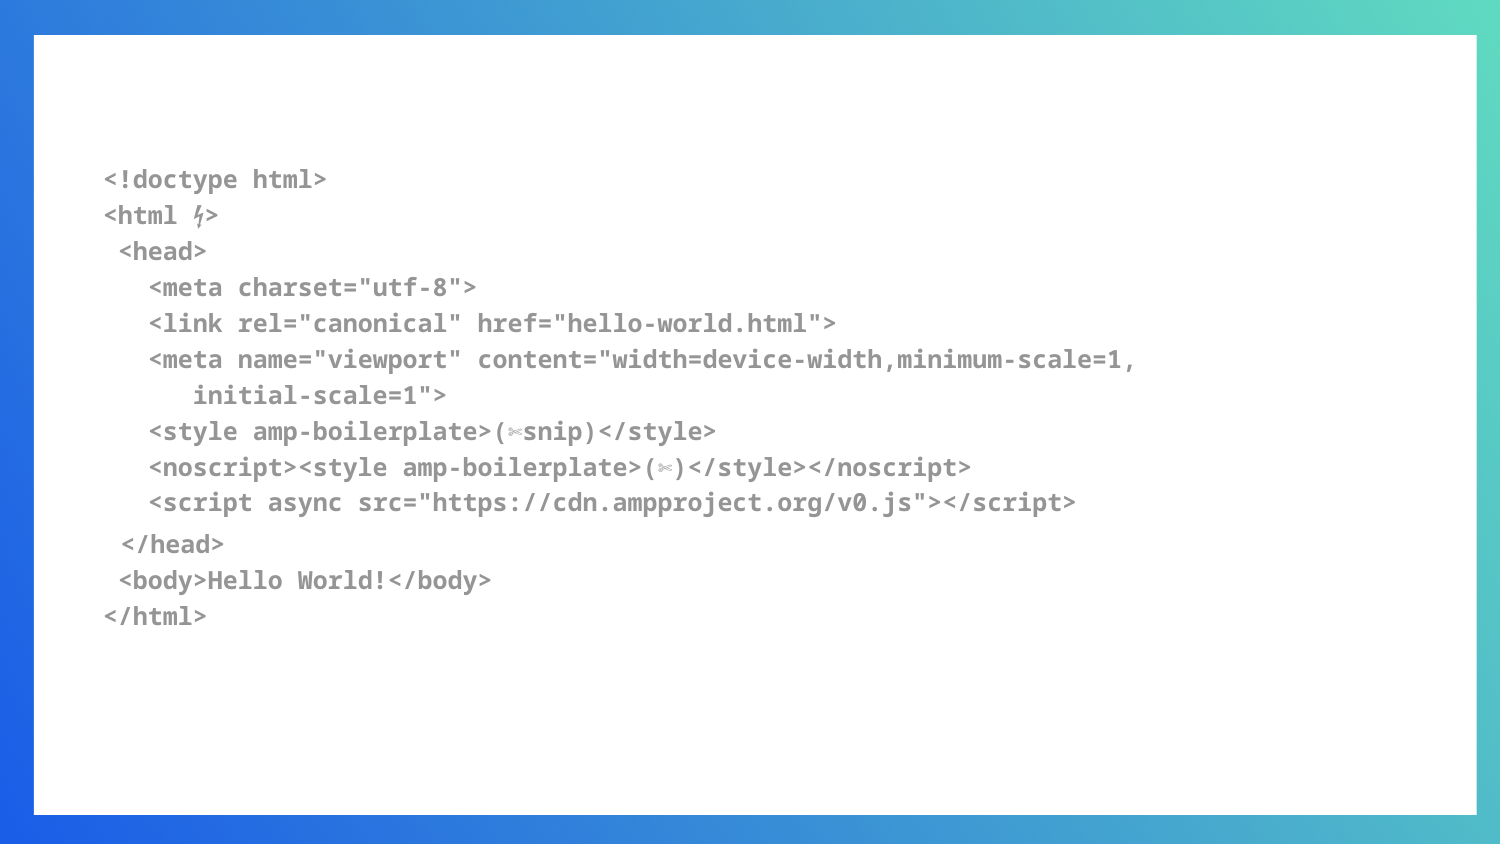

<!doctype html>
<html ⚡>
 <head>
   <meta charset="utf-8">
   <link rel="canonical" href="hello-world.html">
   <meta name="viewport" content="width=device-width,minimum-scale=1,
      initial-scale=1">
   <style amp-boilerplate>(✄snip)</style>
   <noscript><style amp-boilerplate>(✄)</style></noscript>
   <script async src="https://cdn.ampproject.org/v0.js"></script>
 </head>
 <body>Hello World!</body>
</html>